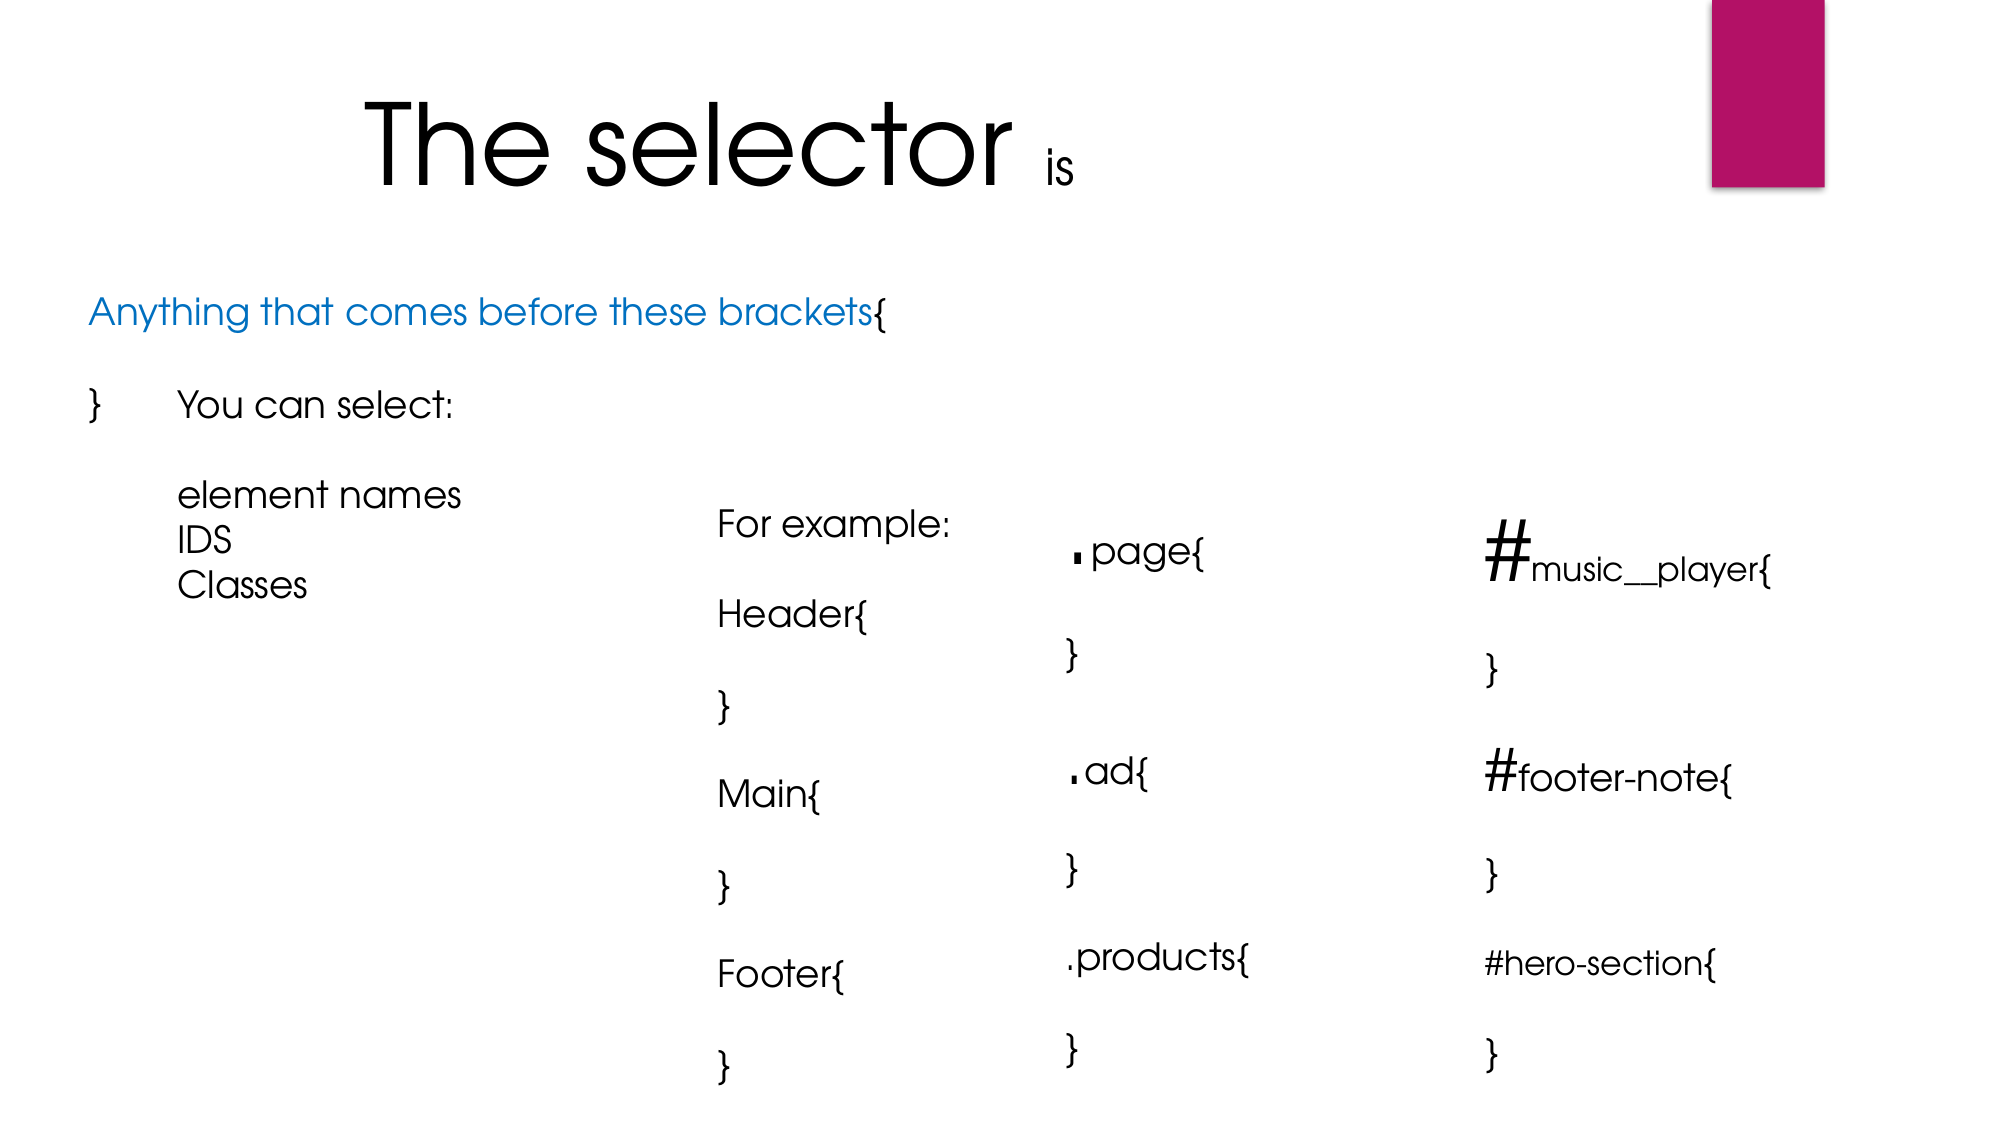

The selector is
Anything that comes before these brackets{

}
You can select:

element names
IDS
Classes
For example:
Header{

}

Main{

}

Footer{

}
.page{

}

.ad{

}

.products{

}
#music__player{

}

#footer-note{

}

#hero-section{

}